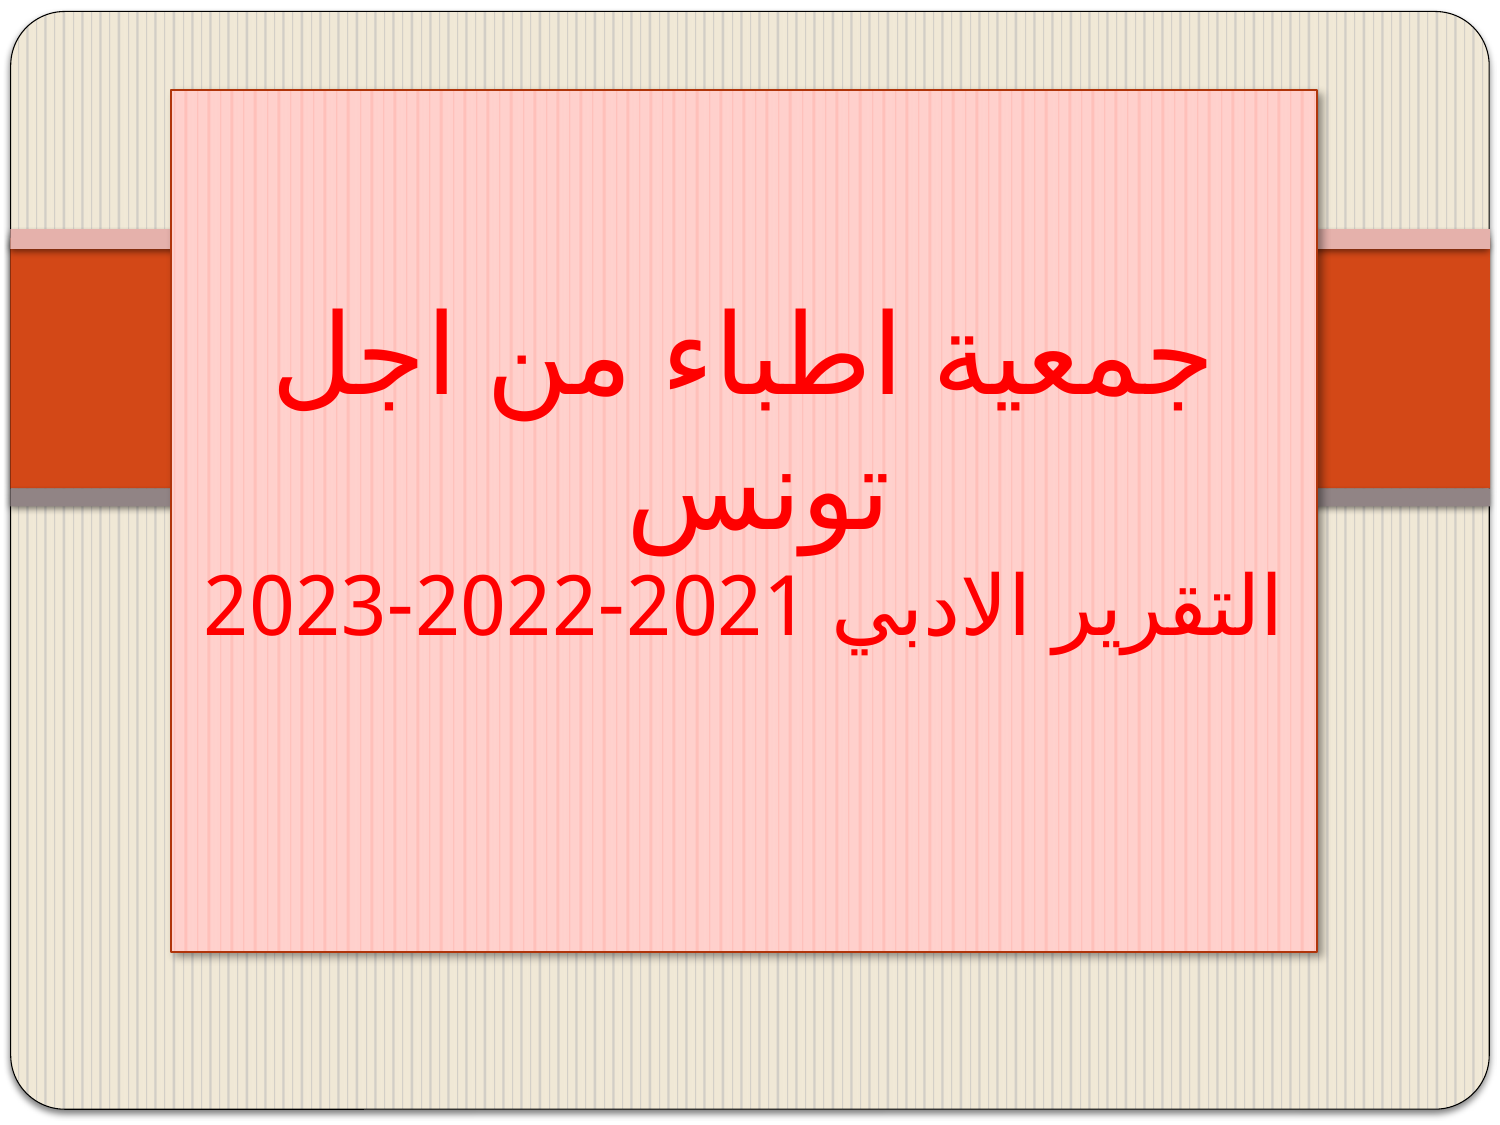

# جمعية اطباء من اجل تونس التقرير الادبي 2021-2022-2023